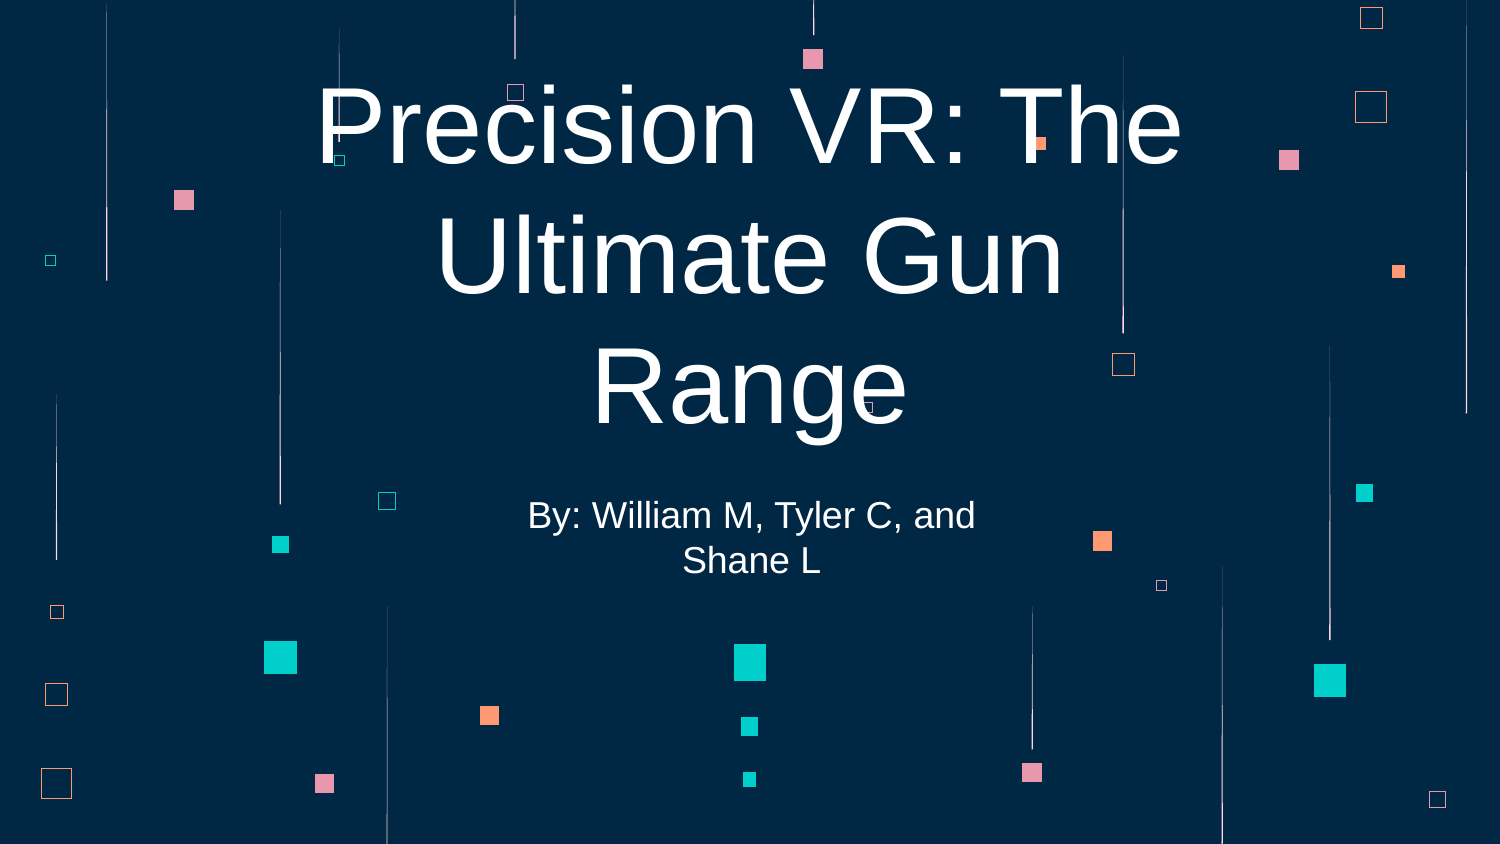

# Precision VR: The Ultimate Gun Range

By: William M, Tyler C, and Shane L